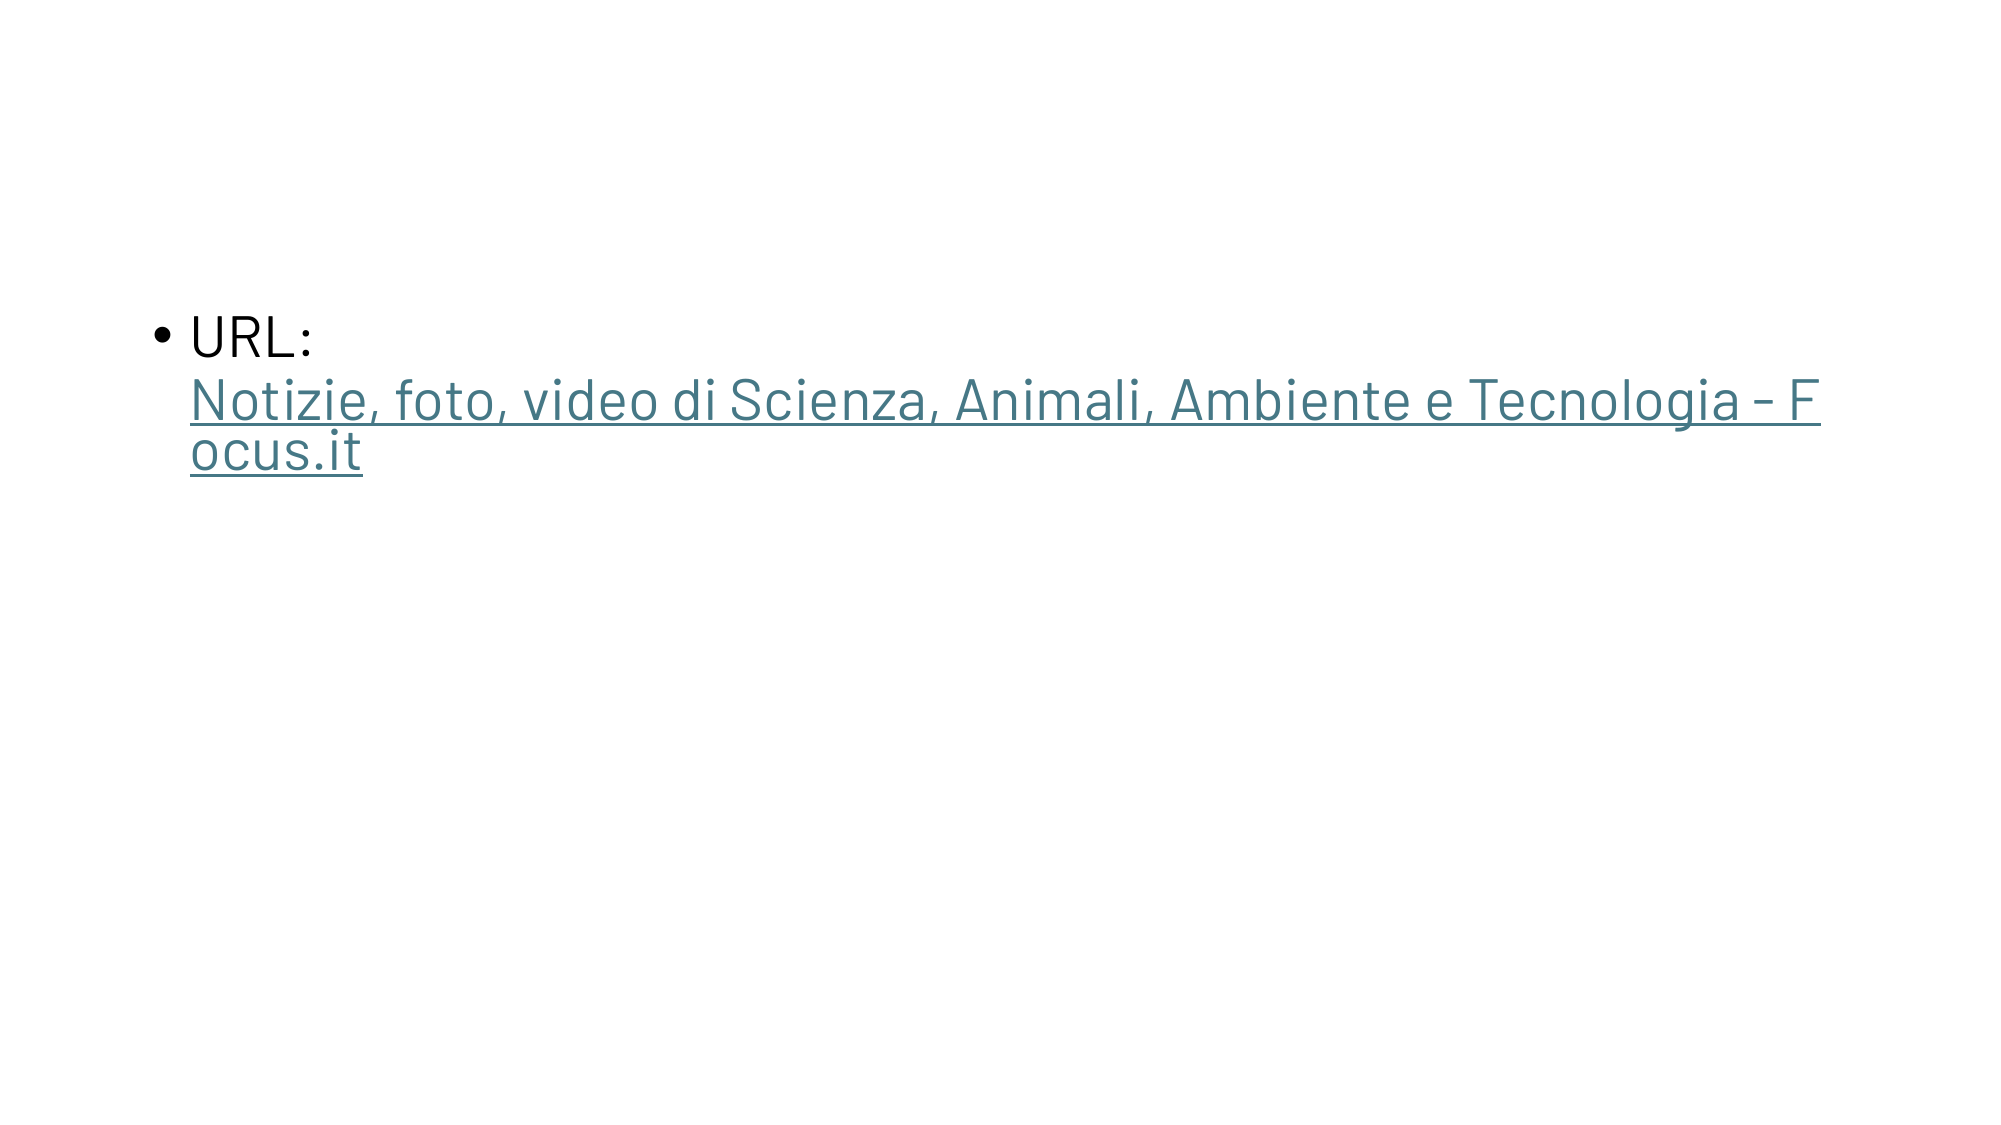

#
URL:    Notizie, foto, video di Scienza, Animali, Ambiente e Tecnologia - Focus.it